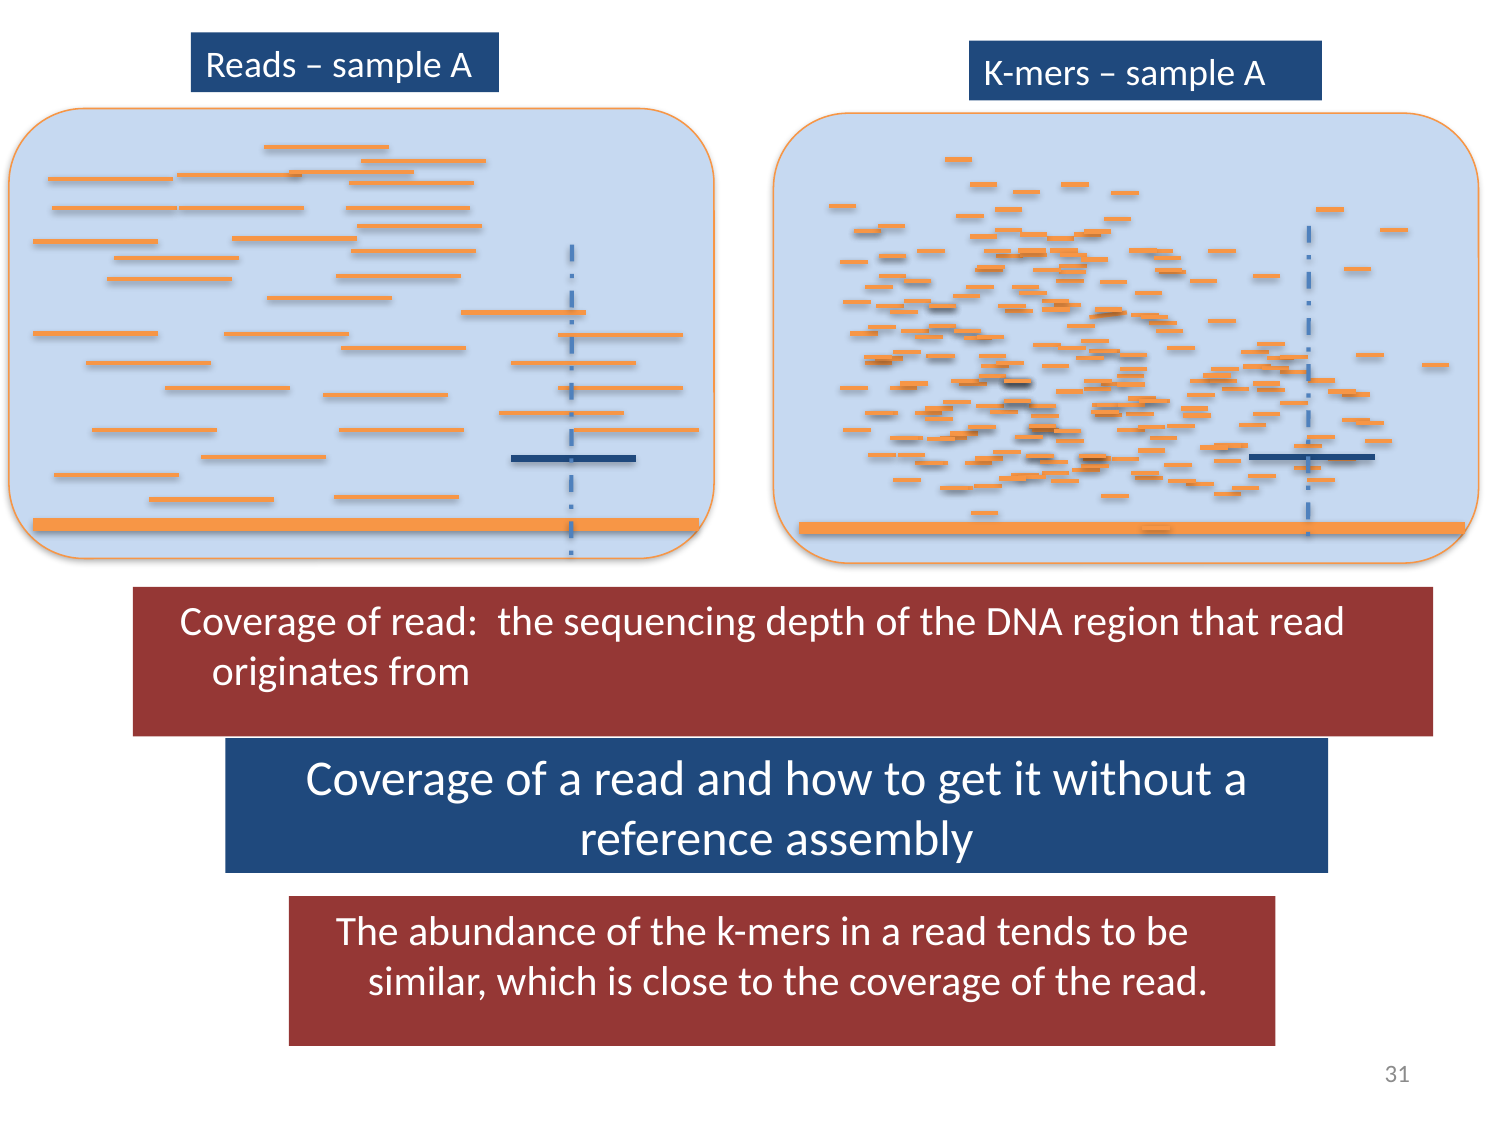

Reads – sample A
K-mers – sample A

Coverage of read:  the sequencing depth of the DNA region that read originates from

Coverage of a read and how to get it without a reference assembly
The abundance of the k-mers in a read tends to be similar, which is close to the coverage of the read.

31